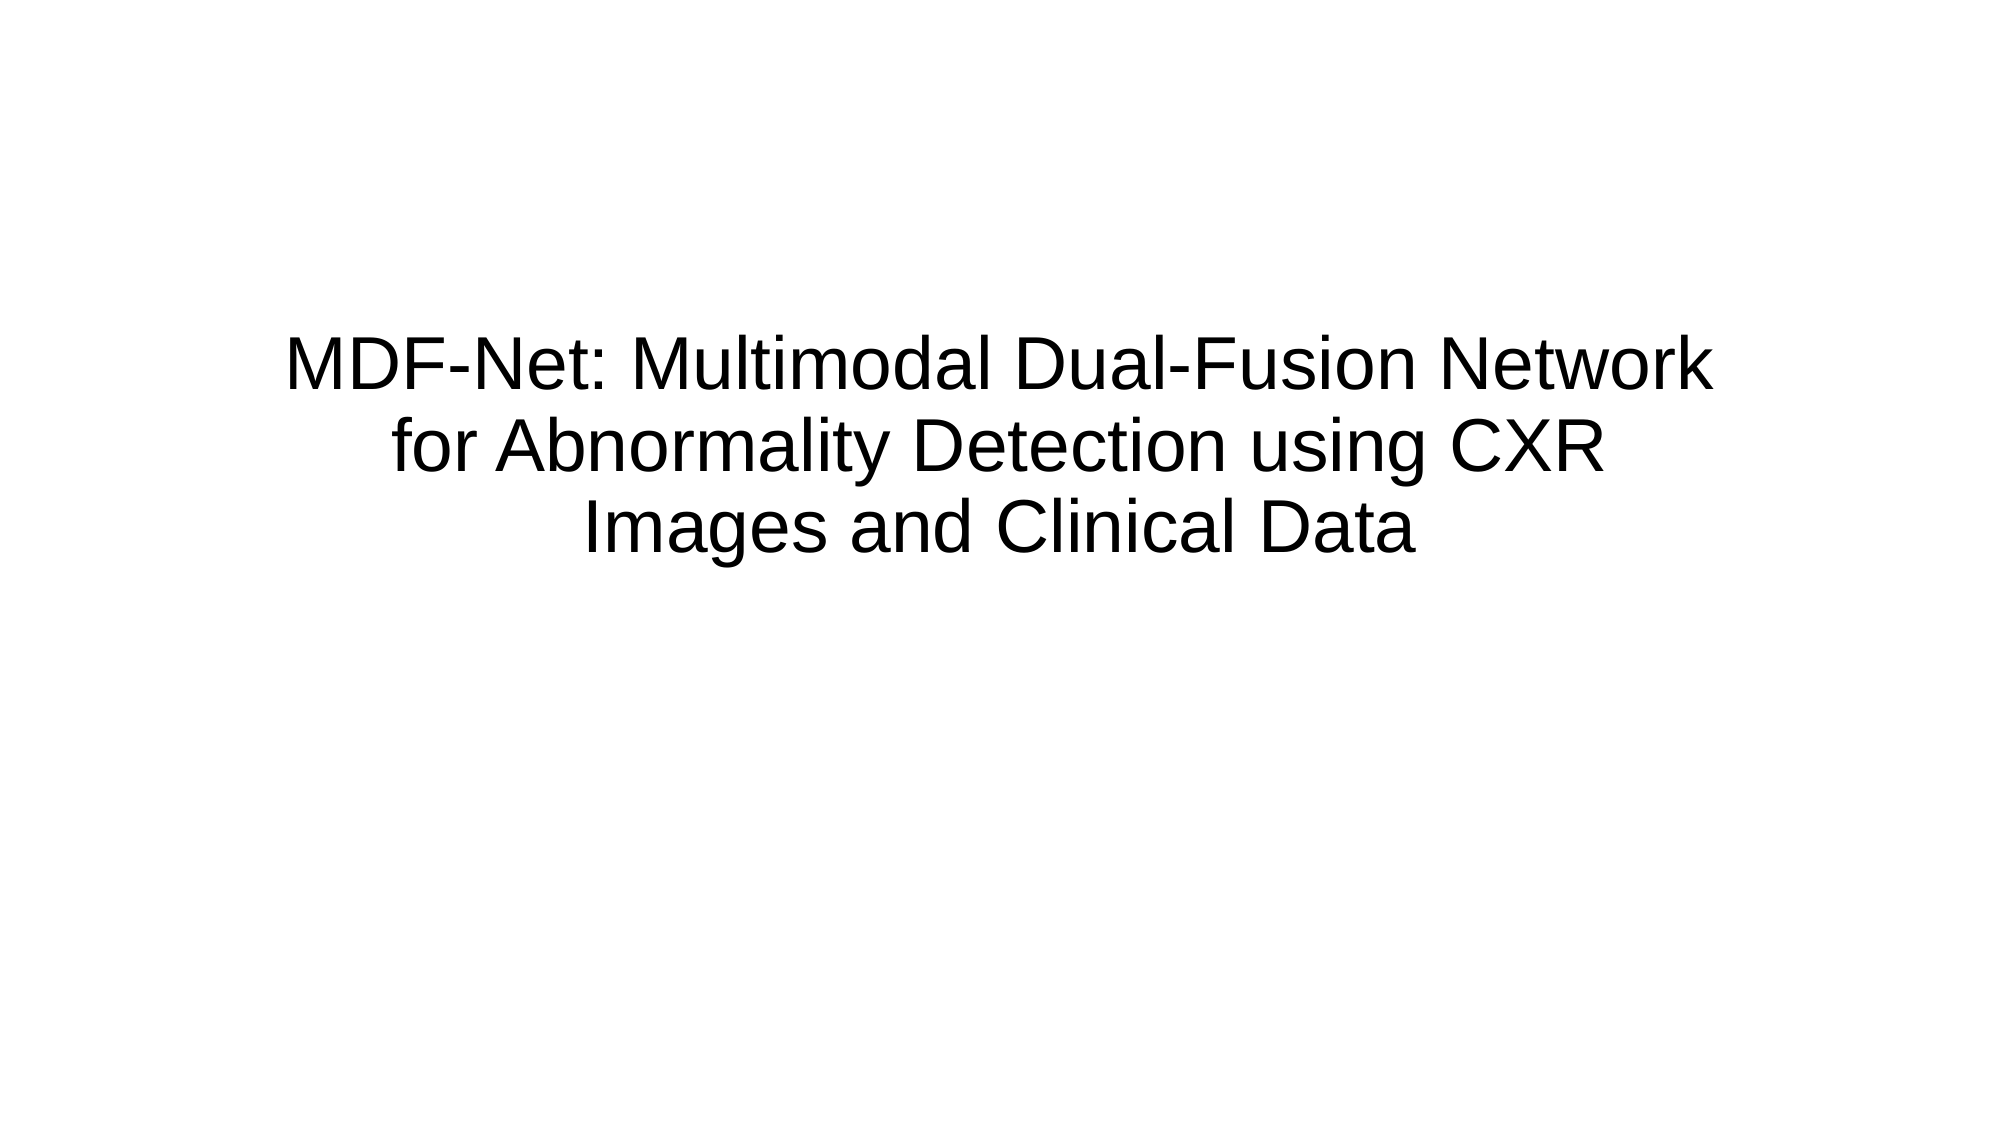

# MDF-Net: Multimodal Dual-Fusion Network for Abnormality Detection using CXR Images and Clinical Data